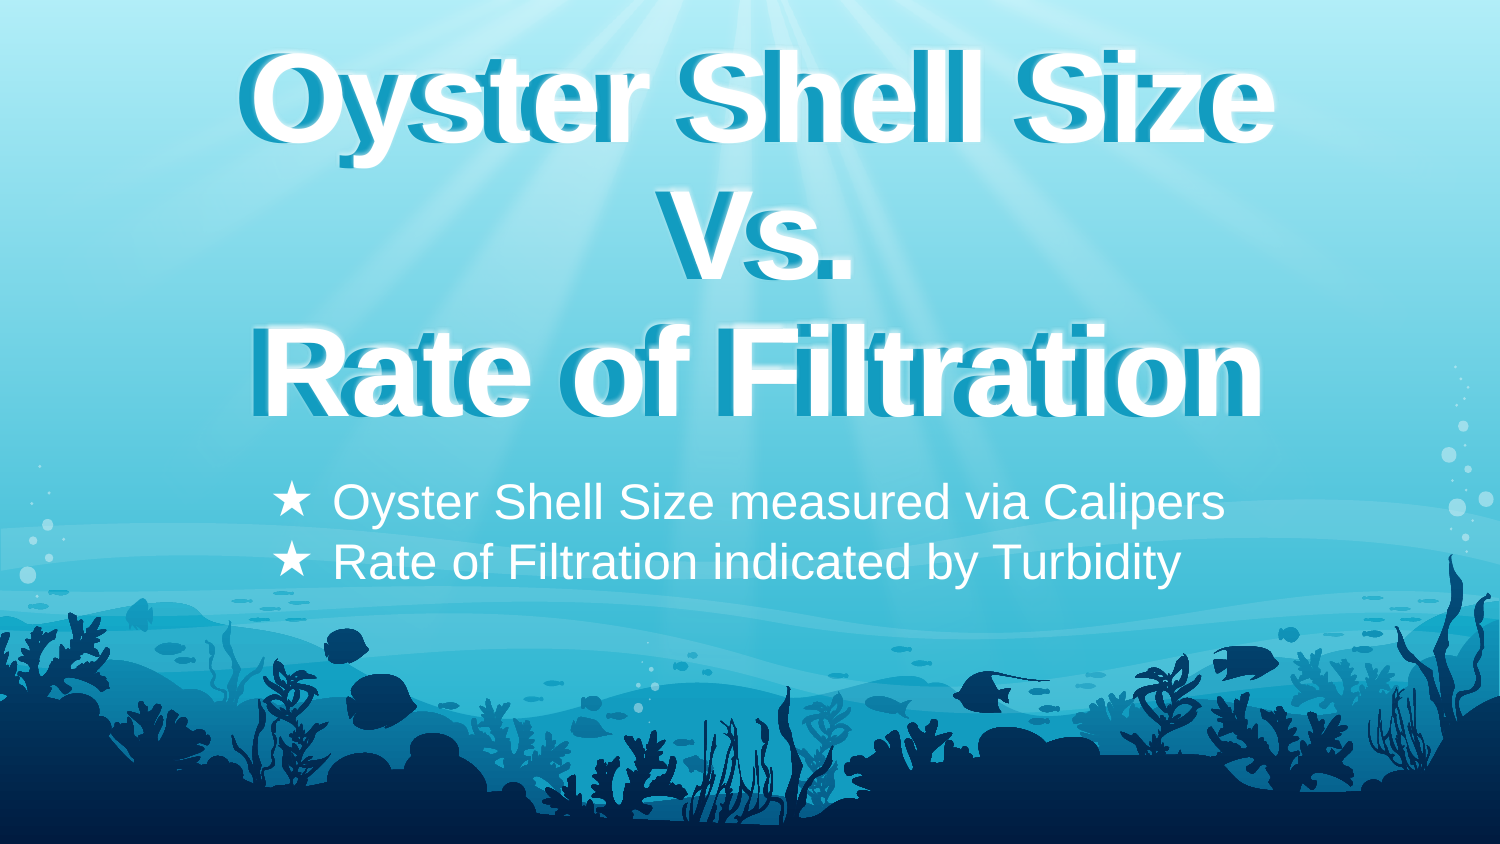

Oyster Shell Size
Vs.
Rate of Filtration
# Oyster Shell Size
Vs.
Rate of Filtration
Oyster Shell Size measured via Calipers
Rate of Filtration indicated by Turbidity